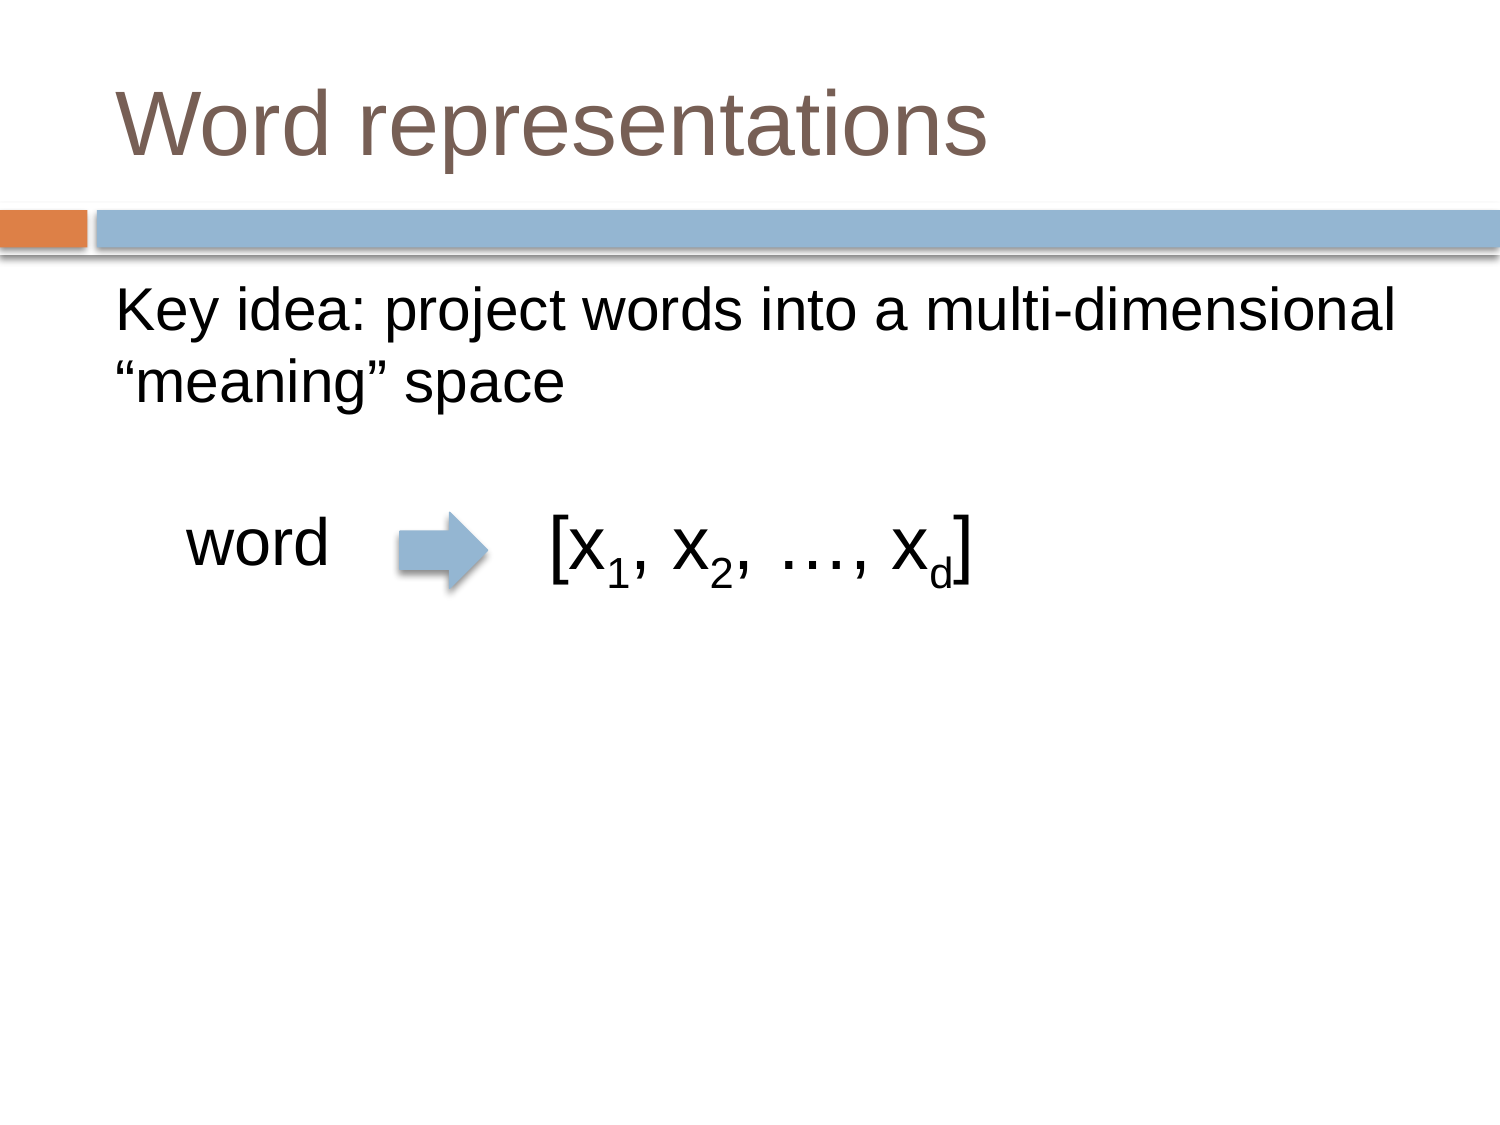

# Word representations
Key idea: project words into a multi-dimensional “meaning” space
[x1, x2, …, xd]
word